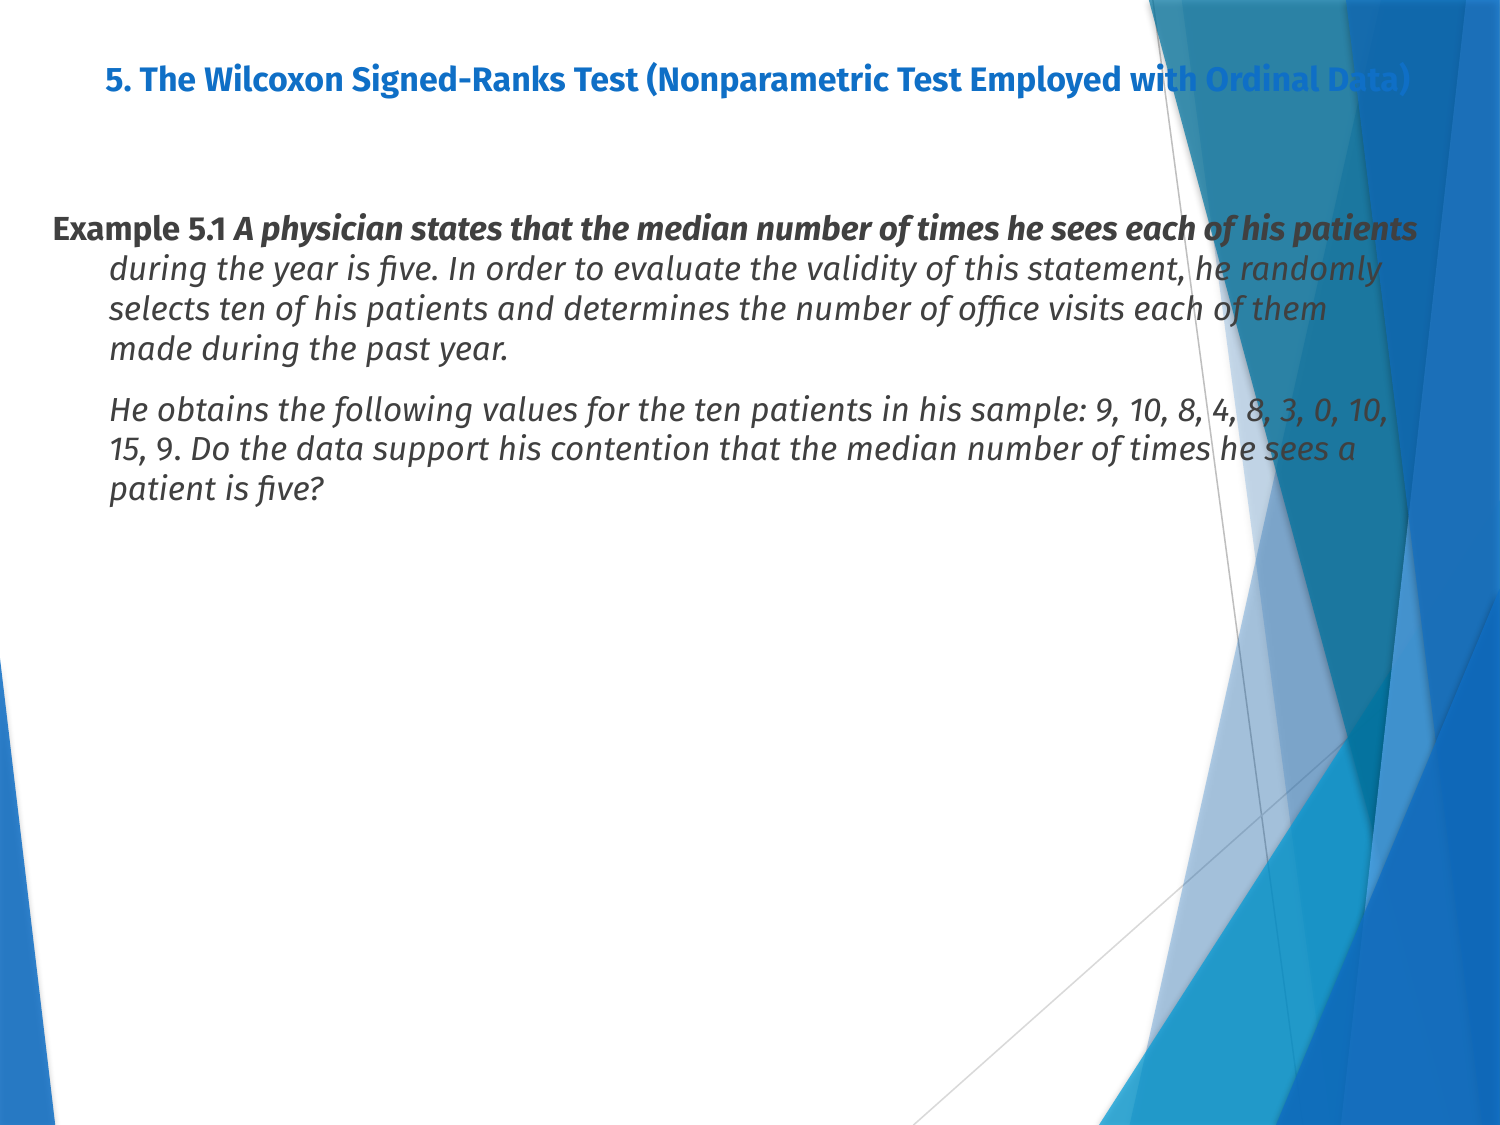

# 5. The Wilcoxon Signed-Ranks Test (Nonparametric Test Employed with Ordinal Data)
Example 5.1 A physician states that the median number of times he sees each of his patients during the year is five. In order to evaluate the validity of this statement, he randomly selects ten of his patients and determines the number of office visits each of them made during the past year.
	He obtains the following values for the ten patients in his sample: 9, 10, 8, 4, 8, 3, 0, 10, 15, 9. Do the data support his contention that the median number of times he sees a patient is five?